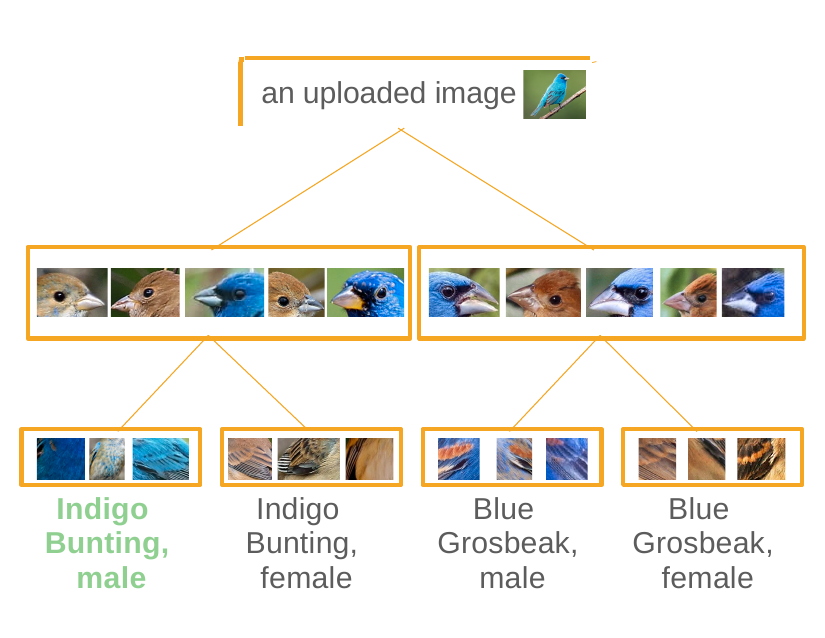

# an uploaded image

Indigo  Bunting,  male
Blue  Grosbeak,  male
Indigo  Bunting,  female
Blue  Grosbeak,  female